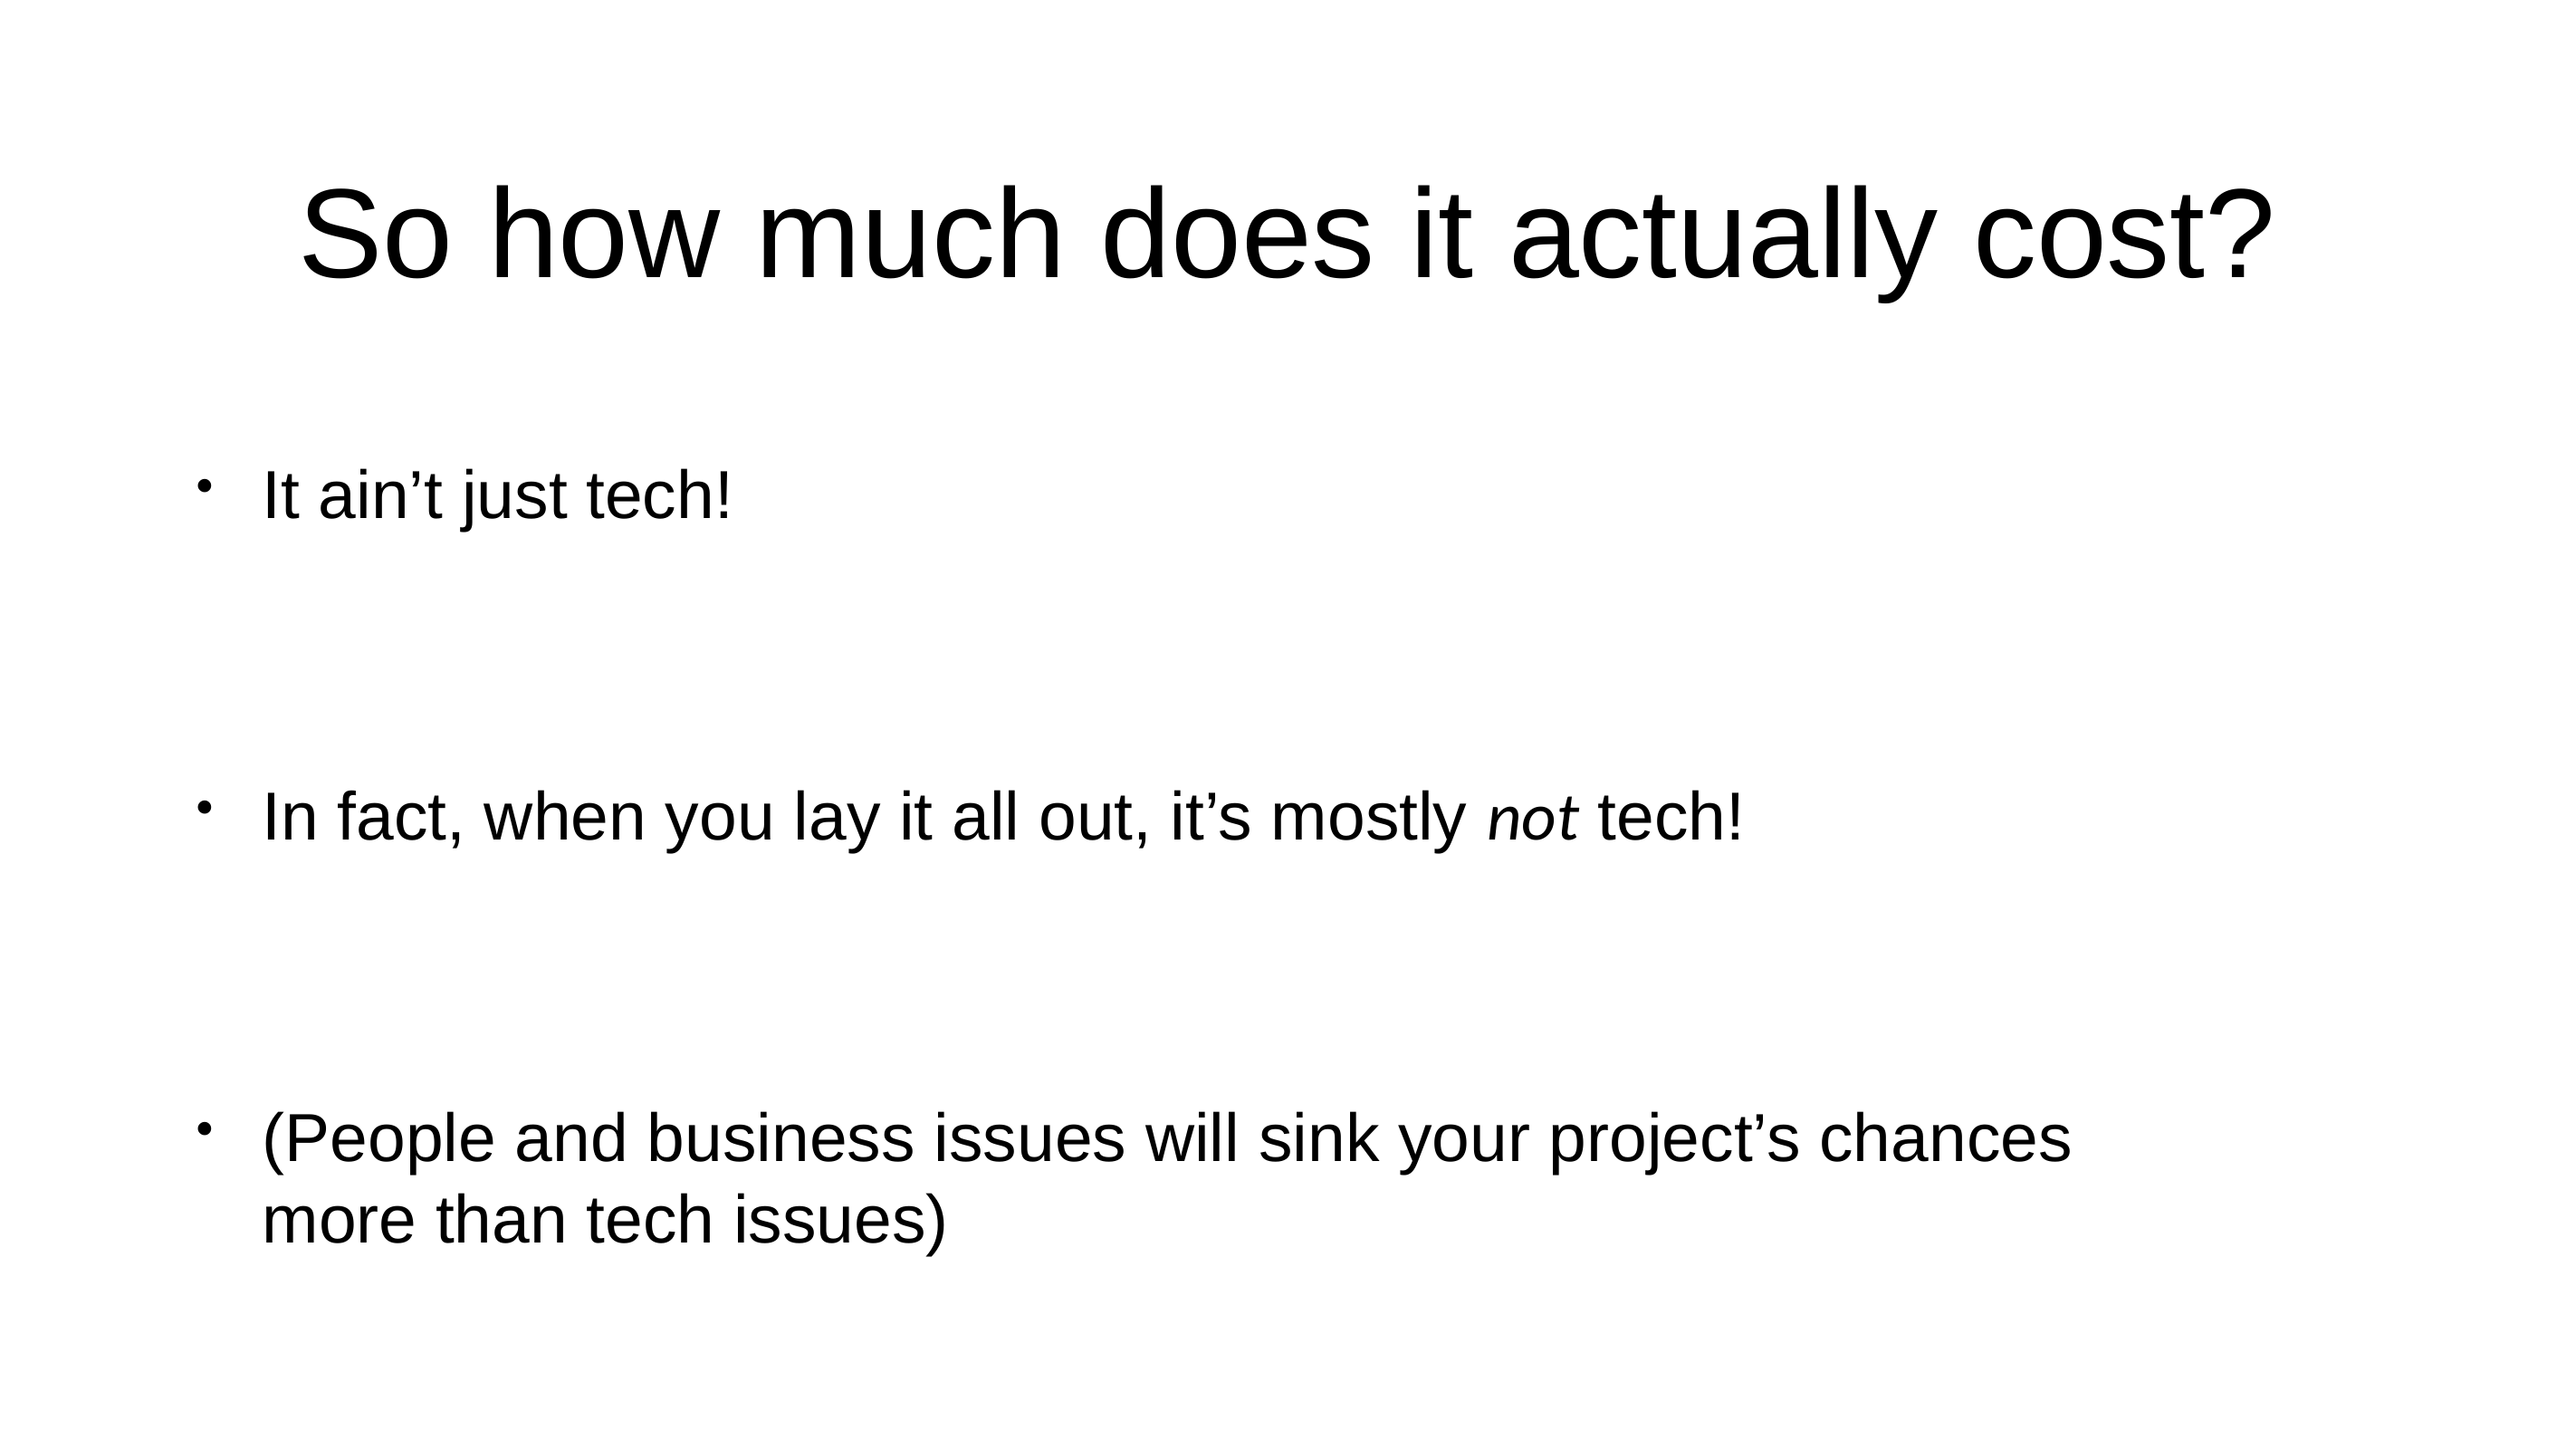

# So how much does it actually cost?
It ain’t just tech!

In fact, when you lay it all out, it’s mostly not tech!

(People and business issues will sink your project’s chances
more than tech issues)